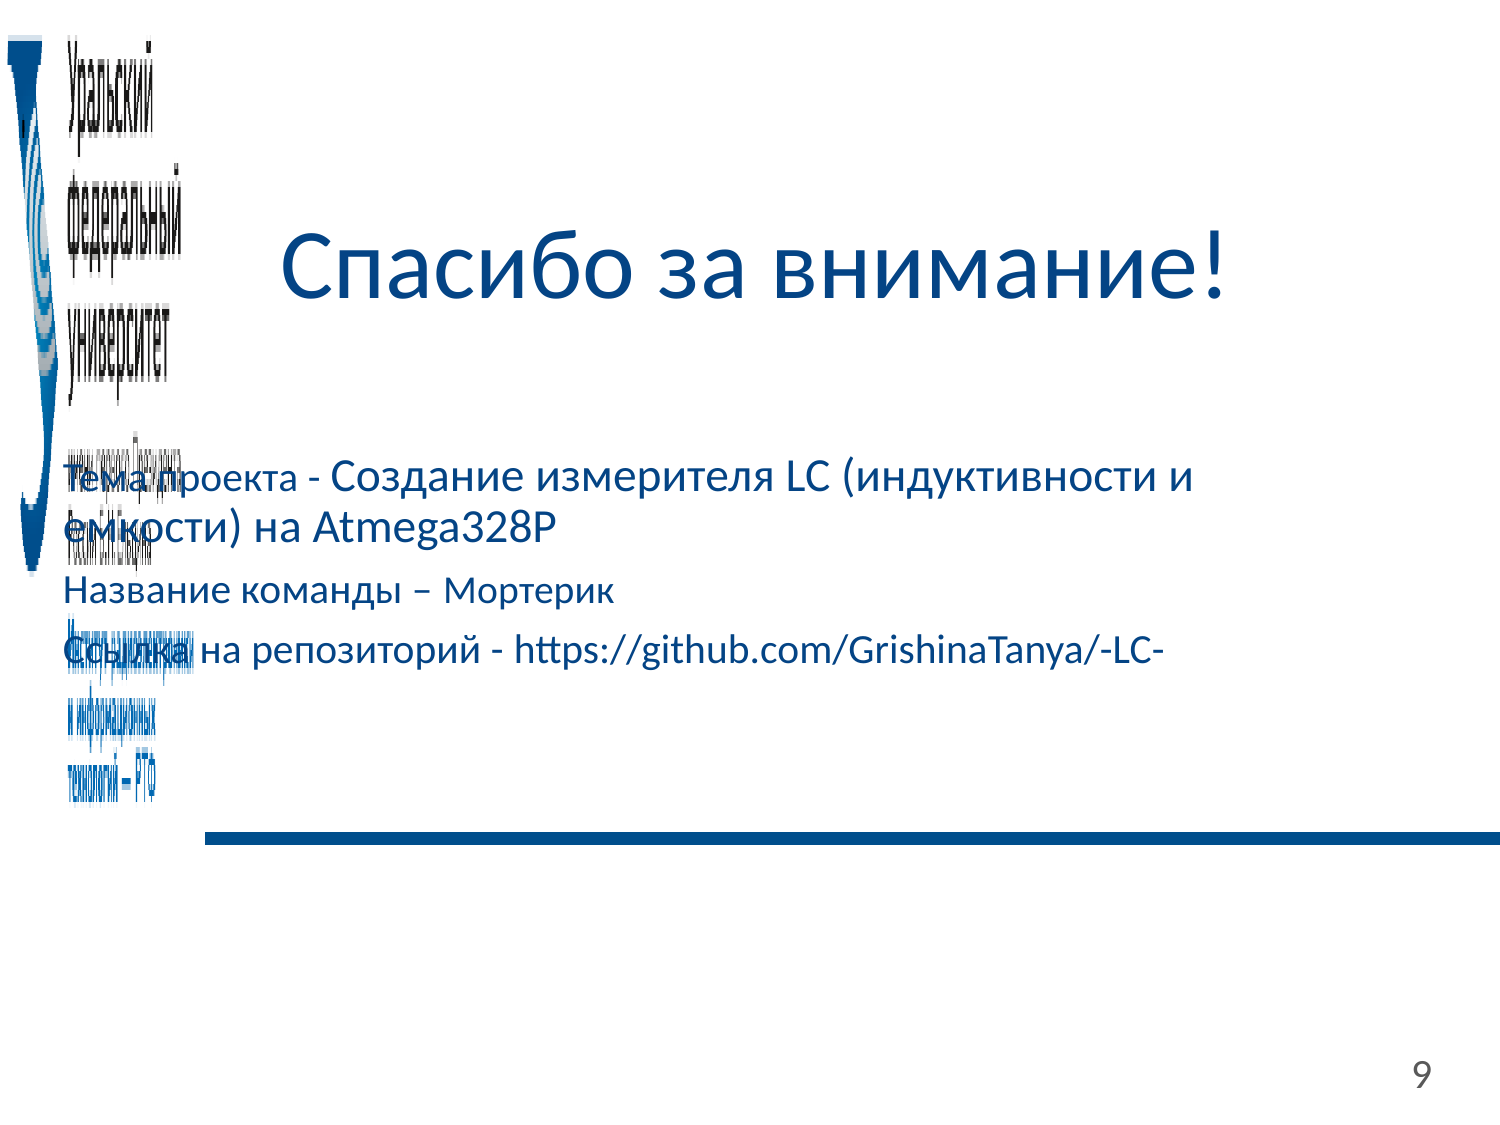

# Спасибо за внимание!
Тема проекта - Создание измерителя LC (индуктивности и емкости) на Atmega328P
Название команды – Мортерик
Ссылка на репозиторий - https://github.com/GrishinaTanya/-LC-
9